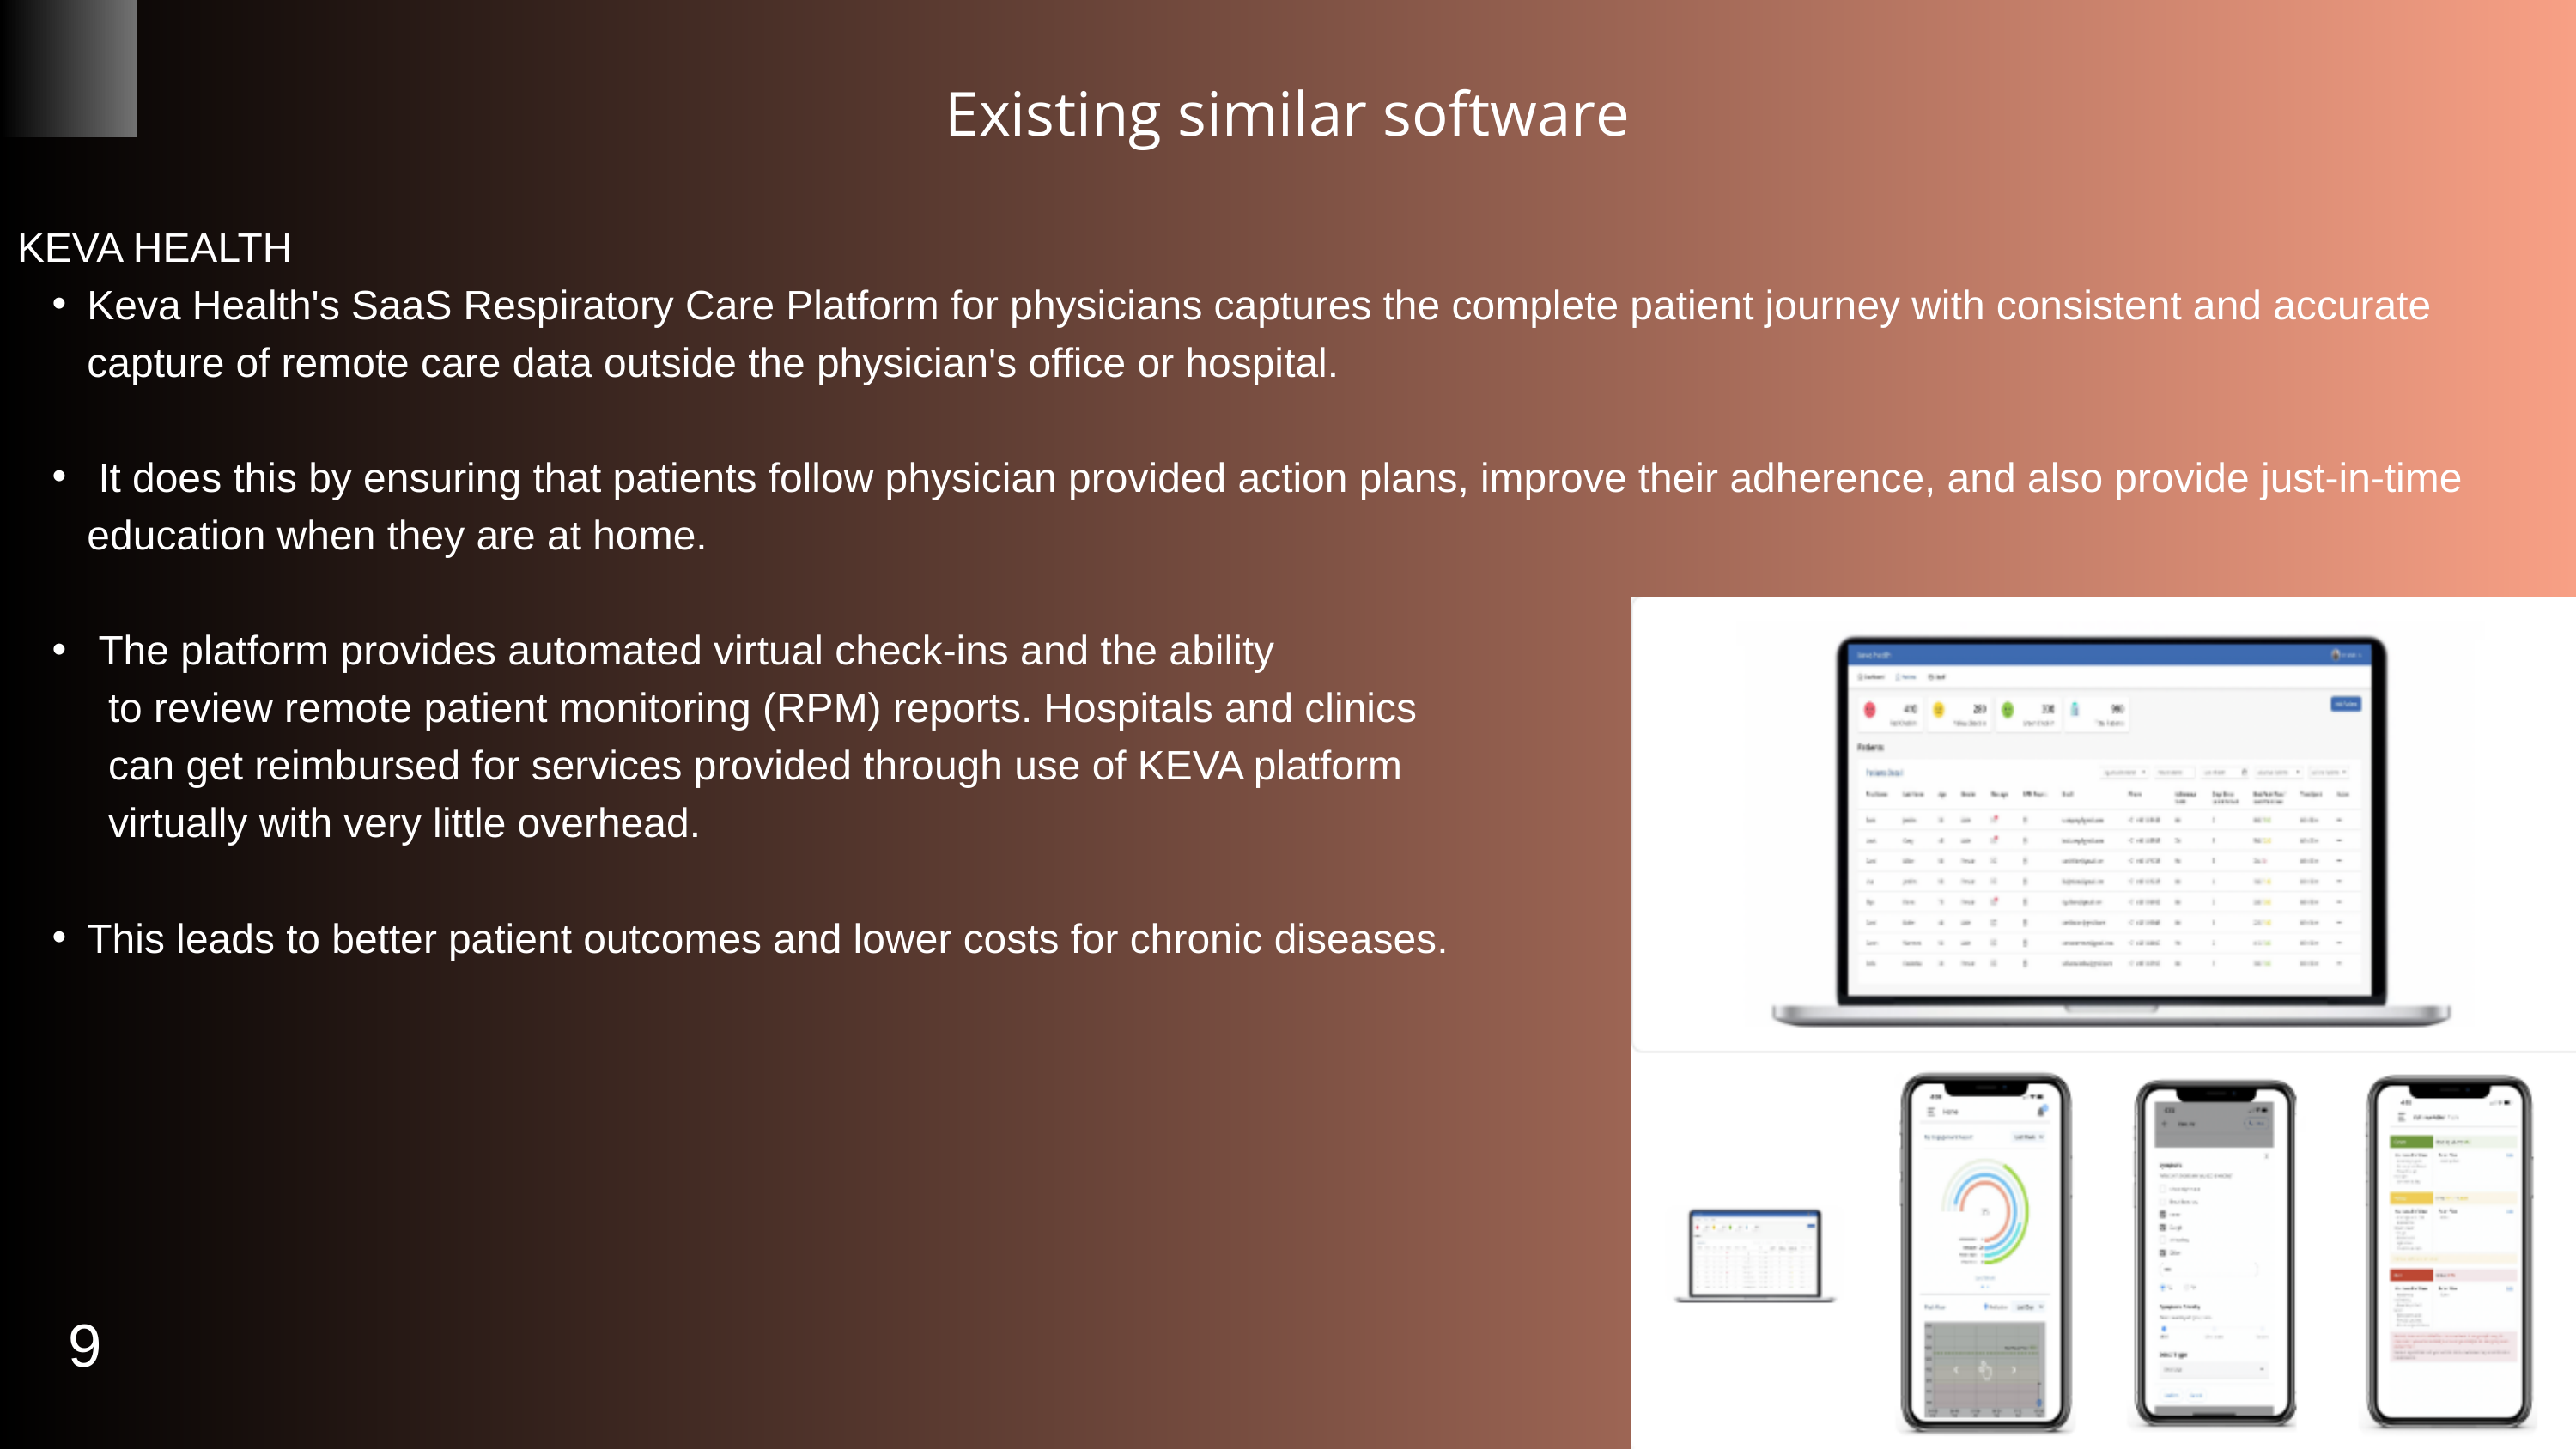

Existing similar software
KEVA HEALTH
Keva Health's SaaS Respiratory Care Platform for physicians captures the complete patient journey with consistent and accurate capture of remote care data outside the physician's office or hospital.

 It does this by ensuring that patients follow physician provided action plans, improve their adherence, and also provide just-in-time education when they are at home.

 The platform provides automated virtual check-ins and the ability
        to review remote patient monitoring (RPM) reports. Hospitals and clinics
        can get reimbursed for services provided through use of KEVA platform
        virtually with very little overhead.

This leads to better patient outcomes and lower costs for chronic diseases.

9